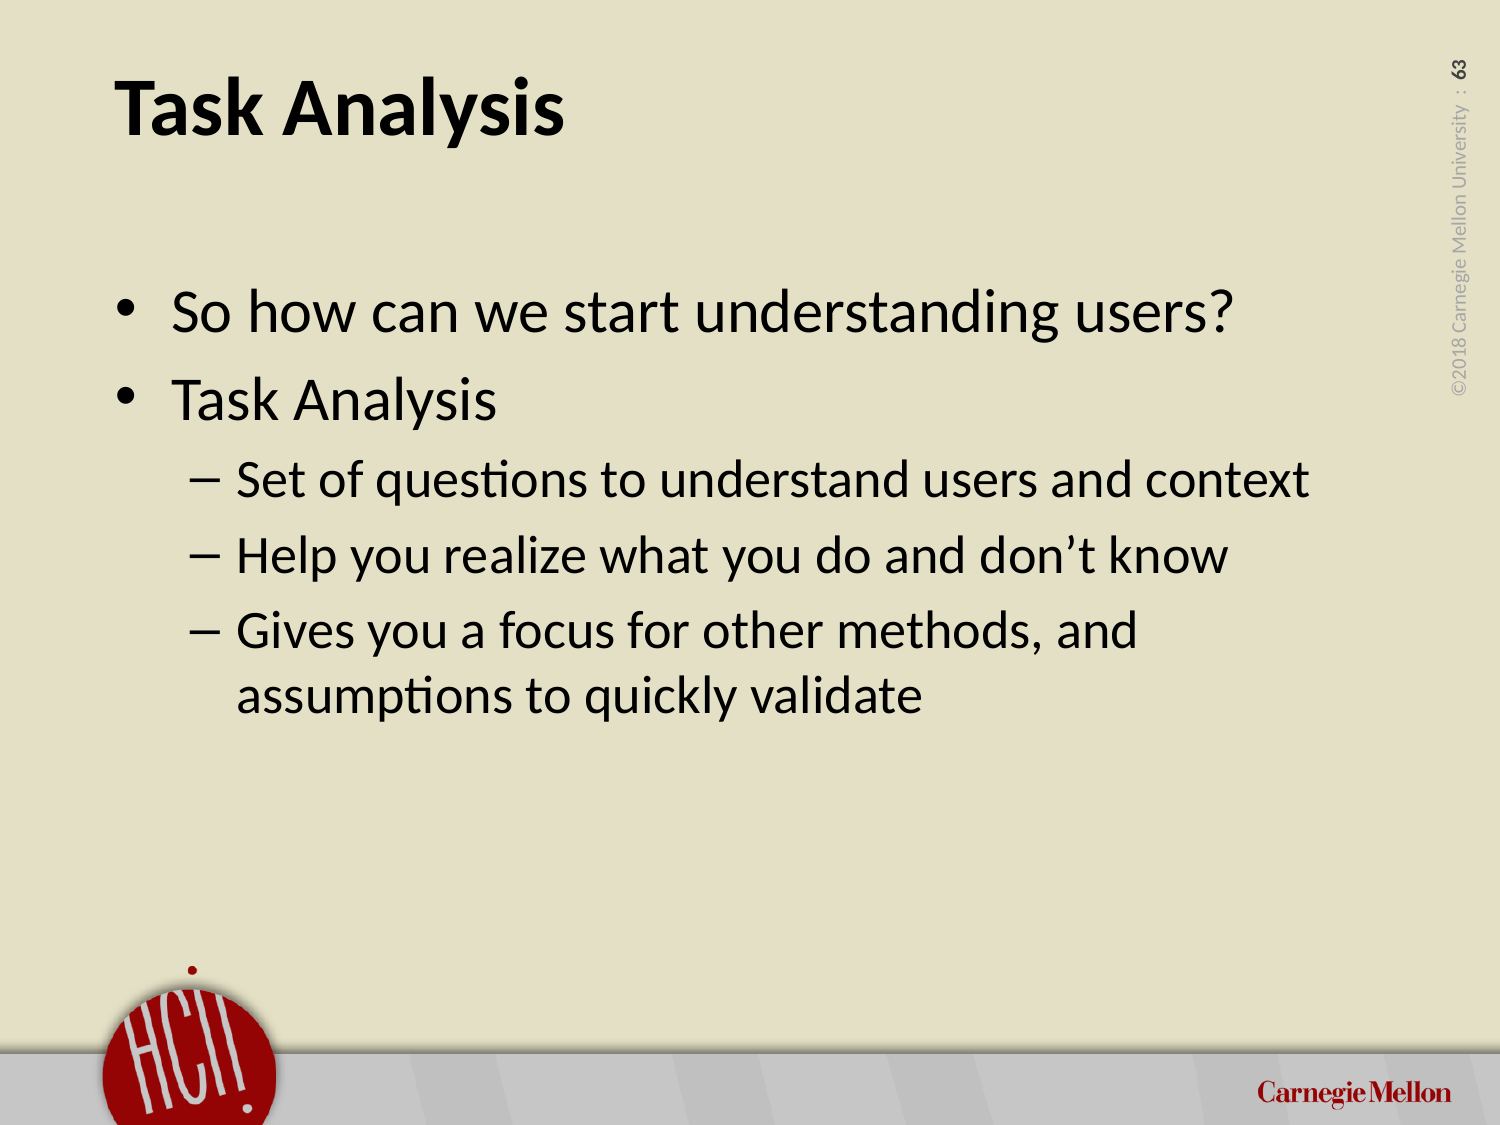

# Task Analysis
So how can we start understanding users?
Task Analysis
Set of questions to understand users and context
Help you realize what you do and don’t know
Gives you a focus for other methods, and assumptions to quickly validate